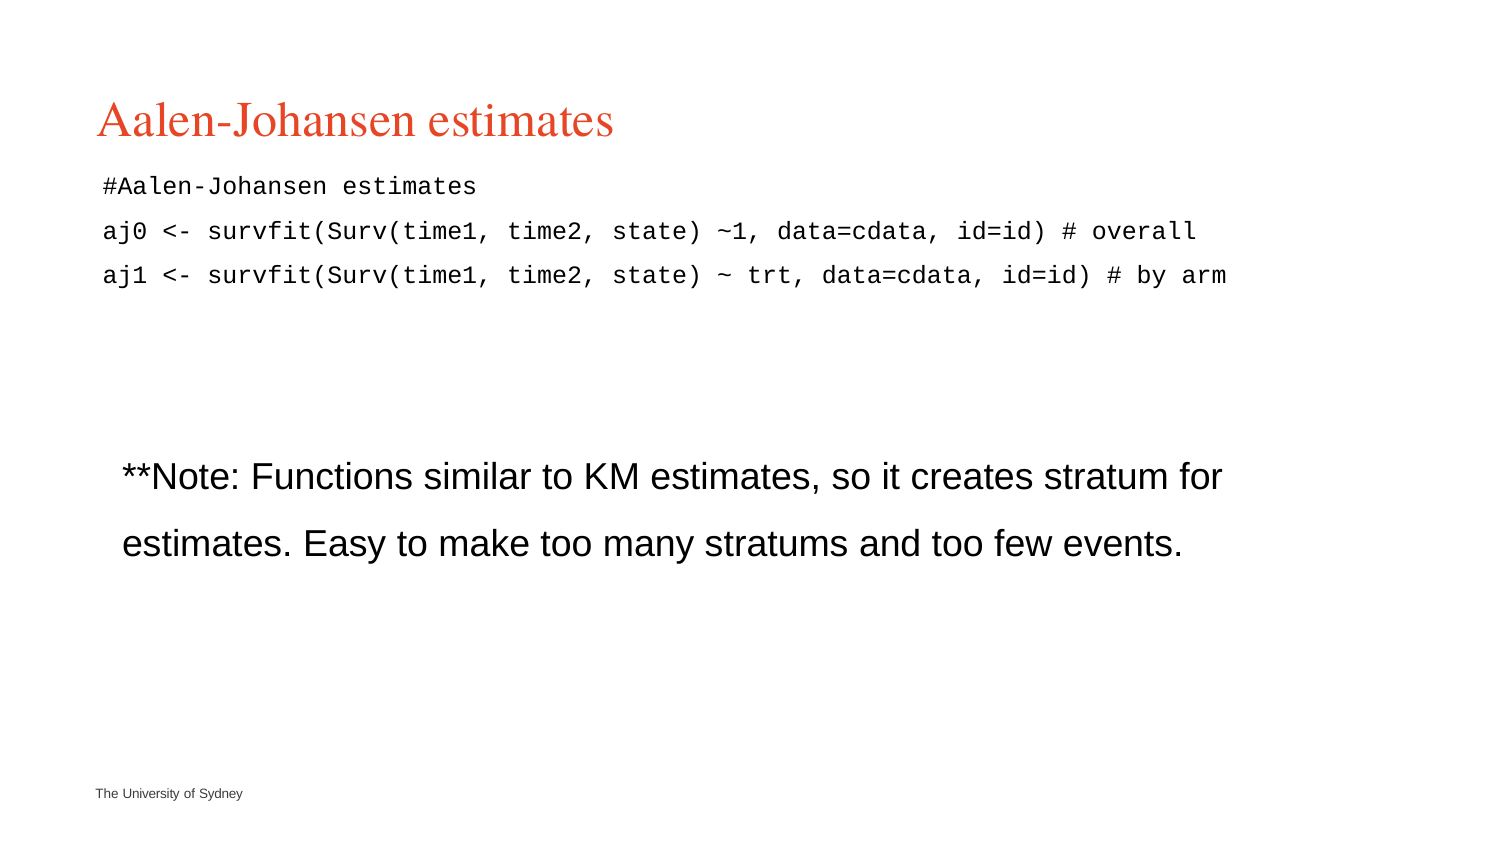

# Aalen-Johansen estimates
#Aalen-Johansen estimates
aj0 <- survfit(Surv(time1, time2, state) ~1, data=cdata, id=id) # overall
aj1 <- survfit(Surv(time1, time2, state) ~ trt, data=cdata, id=id) # by arm
**Note: Functions similar to KM estimates, so it creates stratum for estimates. Easy to make too many stratums and too few events.